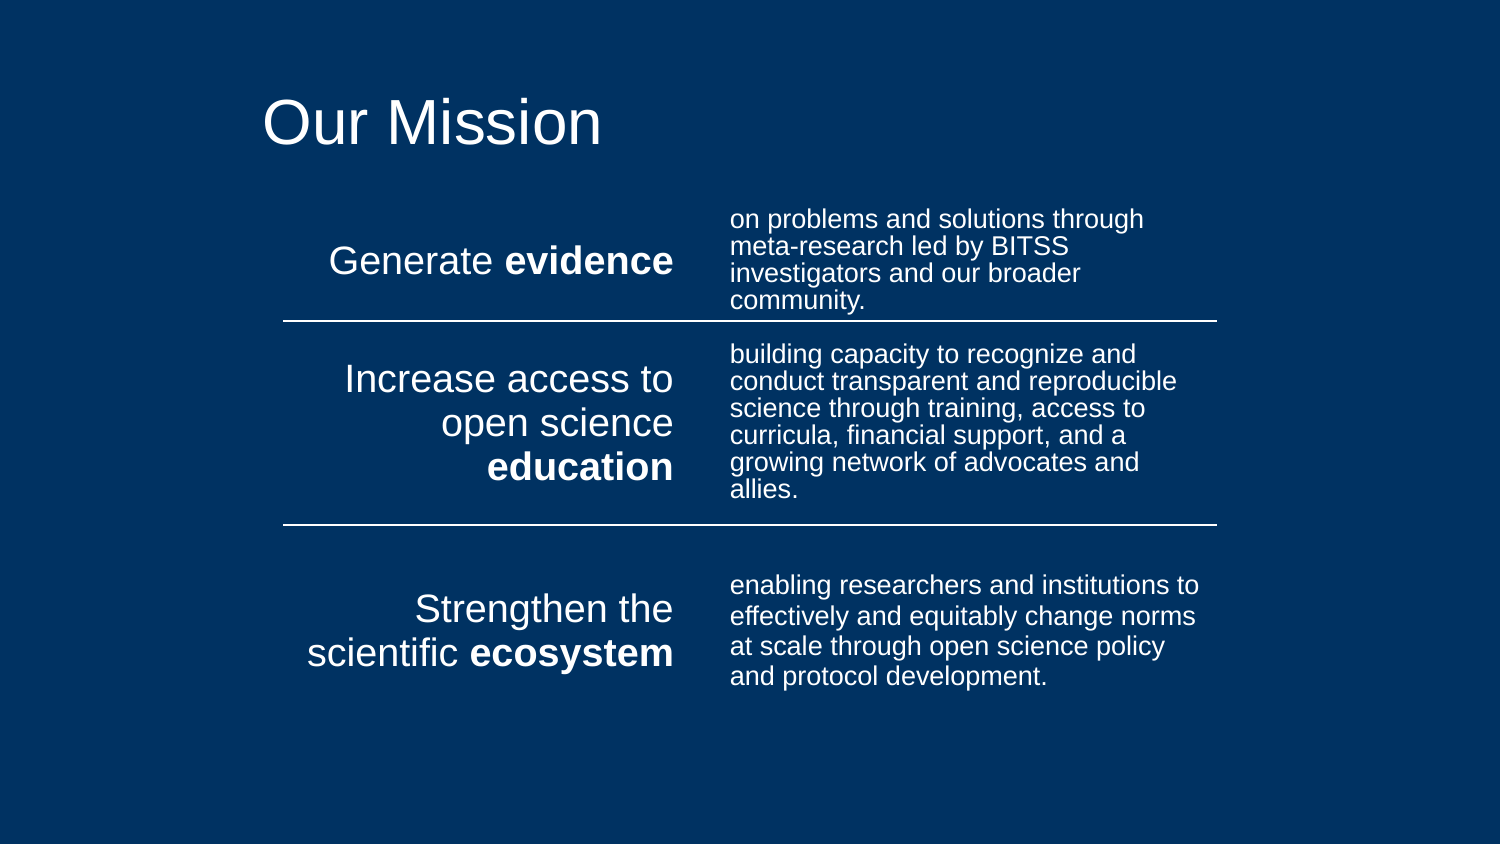

Our Mission
| Generate evidence | on problems and solutions through meta-research led by BITSS investigators and our broader community. |
| --- | --- |
| Increase access to open science education | building capacity to recognize and conduct transparent and reproducible science through training, access to curricula, financial support, and a growing network of advocates and allies. |
| Strengthen the scientific ecosystem | enabling researchers and institutions to effectively and equitably change norms at scale through open science policy and protocol development. |